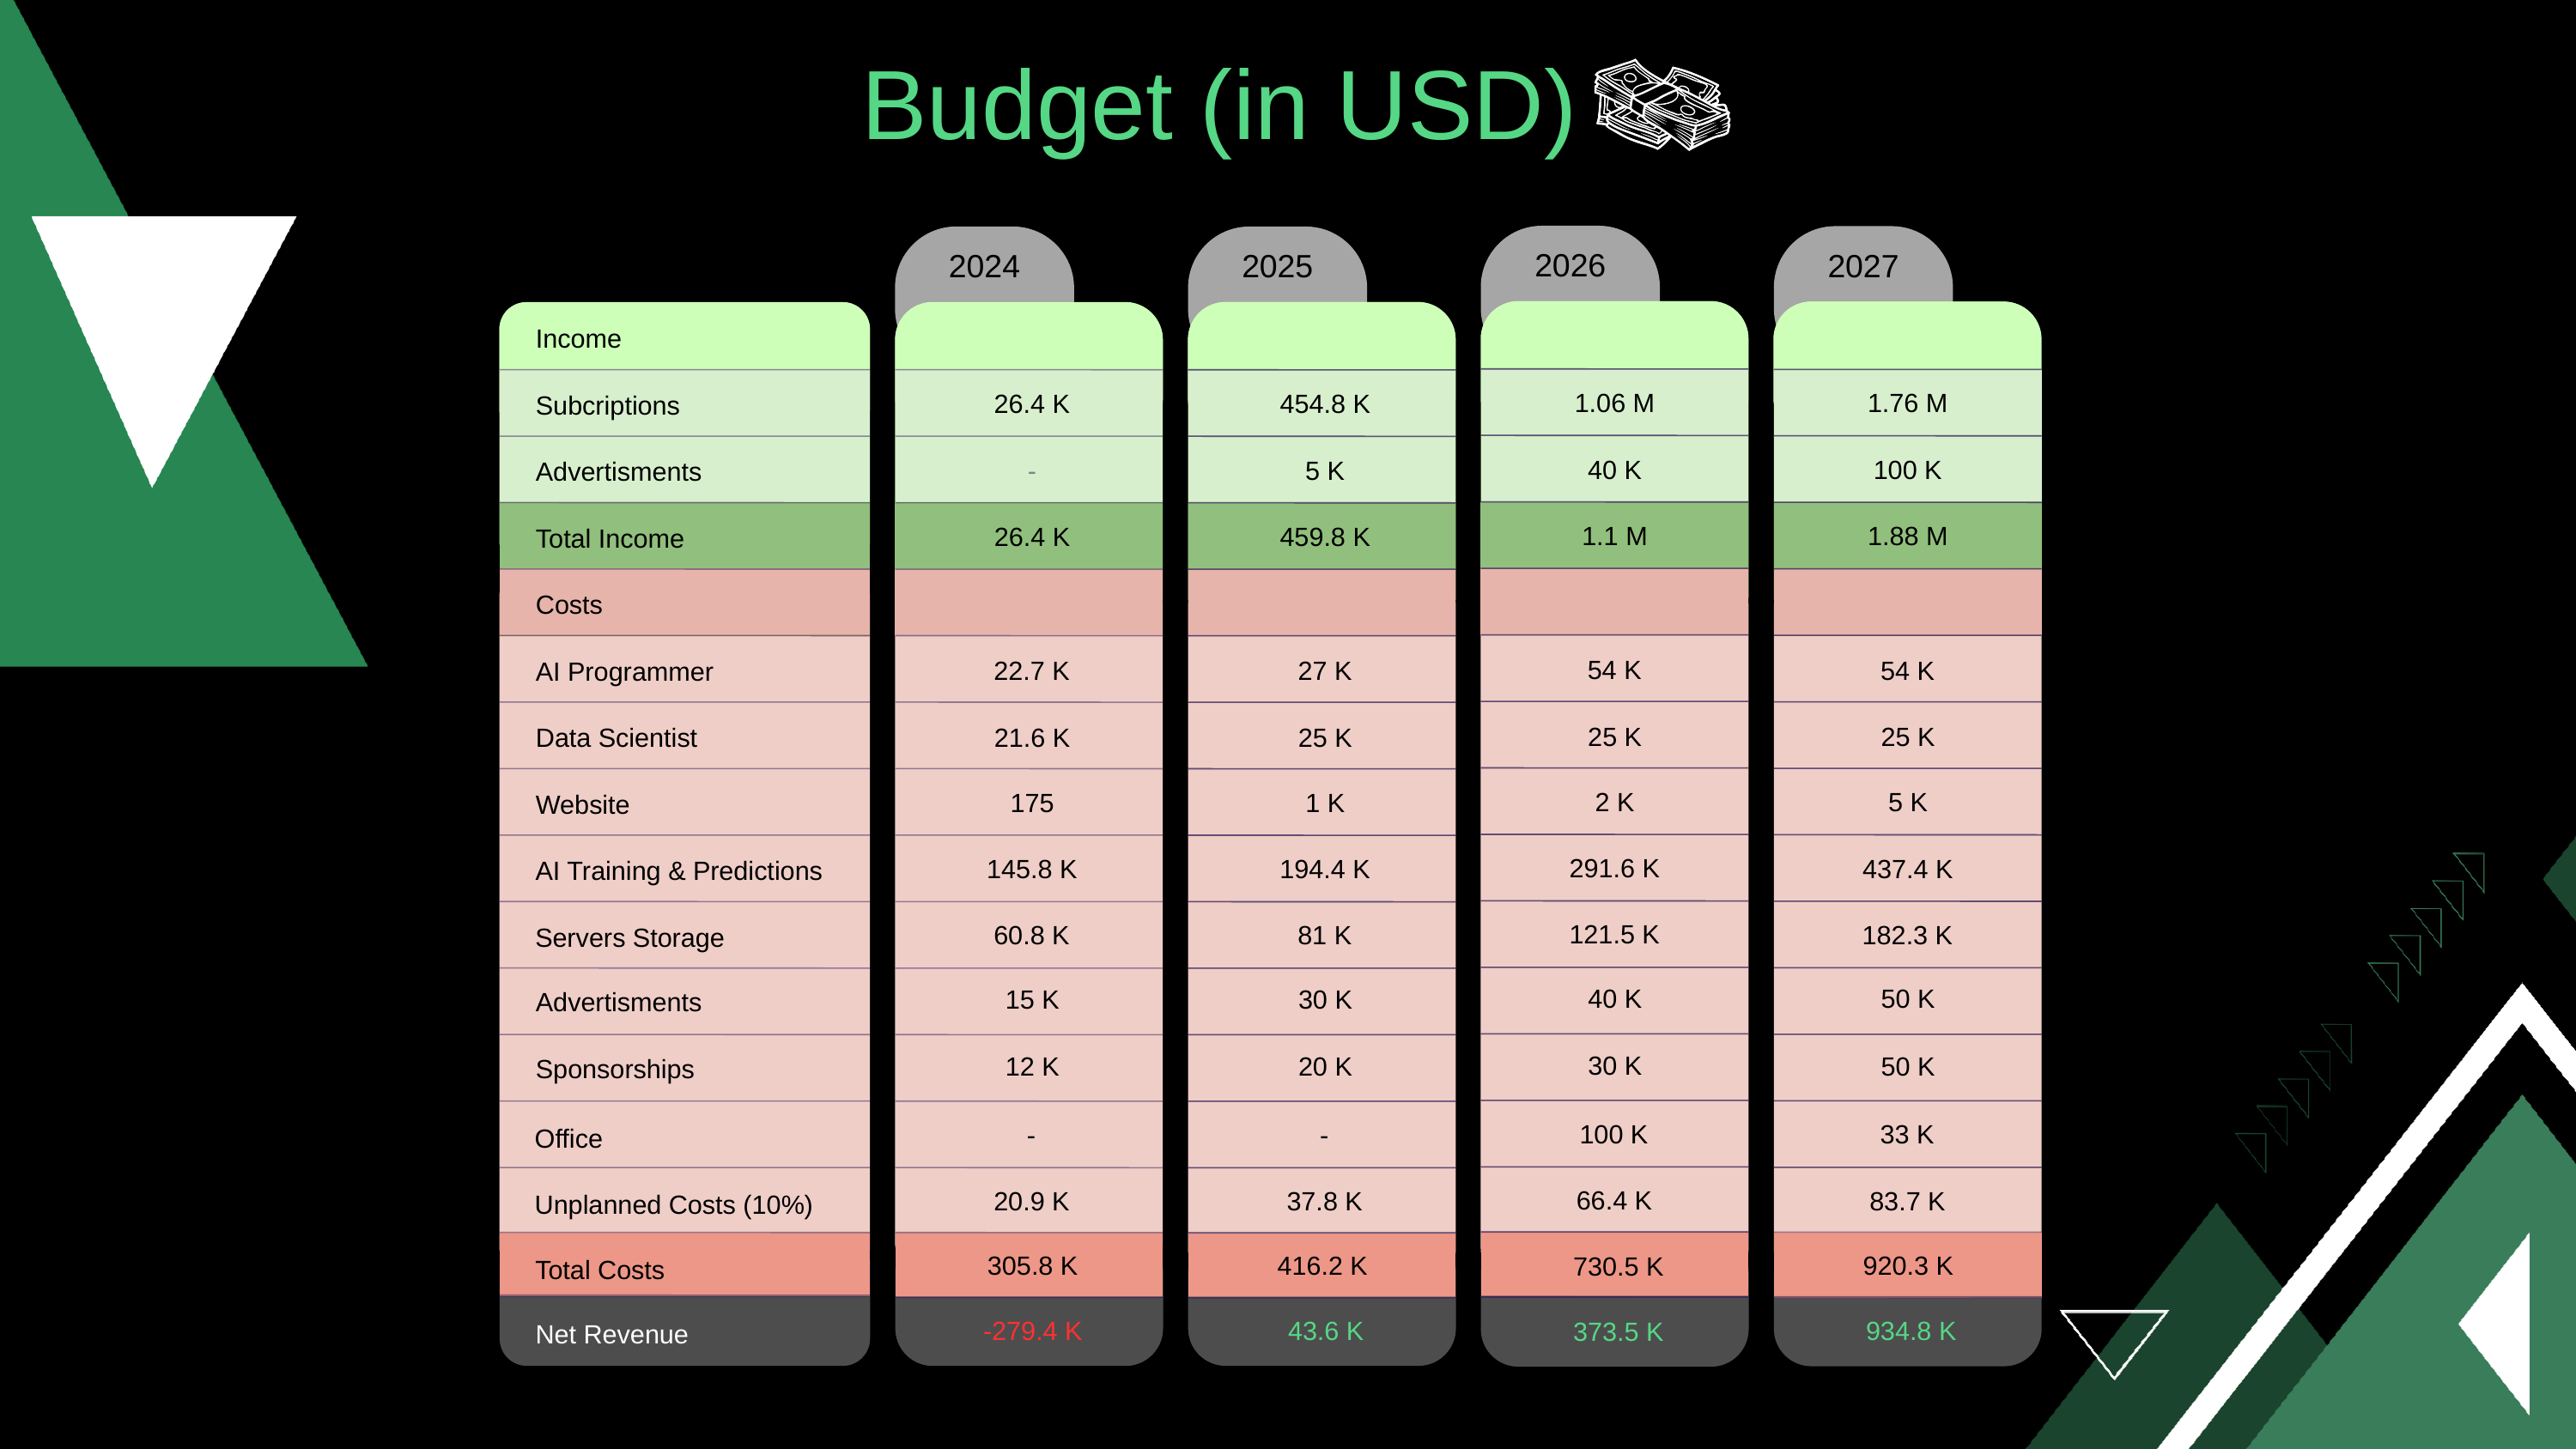

Budget (in USD)

2026
2027
2024
2025

Income

1.06 M
1.76 M
26.4 K
454.8 K
Subcriptions

40 K
100 K
-
5 K
Advertisments

1.1 M
1.88 M
26.4 K
459.8 K
Total Income

Costs

54 K
54 K
22.7 K
27 K
AI Programmer

25 K
25 K
21.6 K
25 K
Data Scientist

2 K
5 K
175
1 K
Website

291.6 K
437.4 K
145.8 K
194.4 K
AI Training & Predictions

121.5 K
182.3 K
60.8 K
81 K
Servers Storage

40 K
50 K
15 K
30 K
Advertisments

30 K
50 K
12 K
20 K
Sponsorships

100 K
33 K
-
-
Office

66.4 K
83.7 K
20.9 K
37.8 K
Unplanned Costs (10%)

305.8 K
416.2 K
920.3 K
730.5 K
Total Costs

43.6 K
-279.4 K
934.8 K
373.5 K
Net Revenue